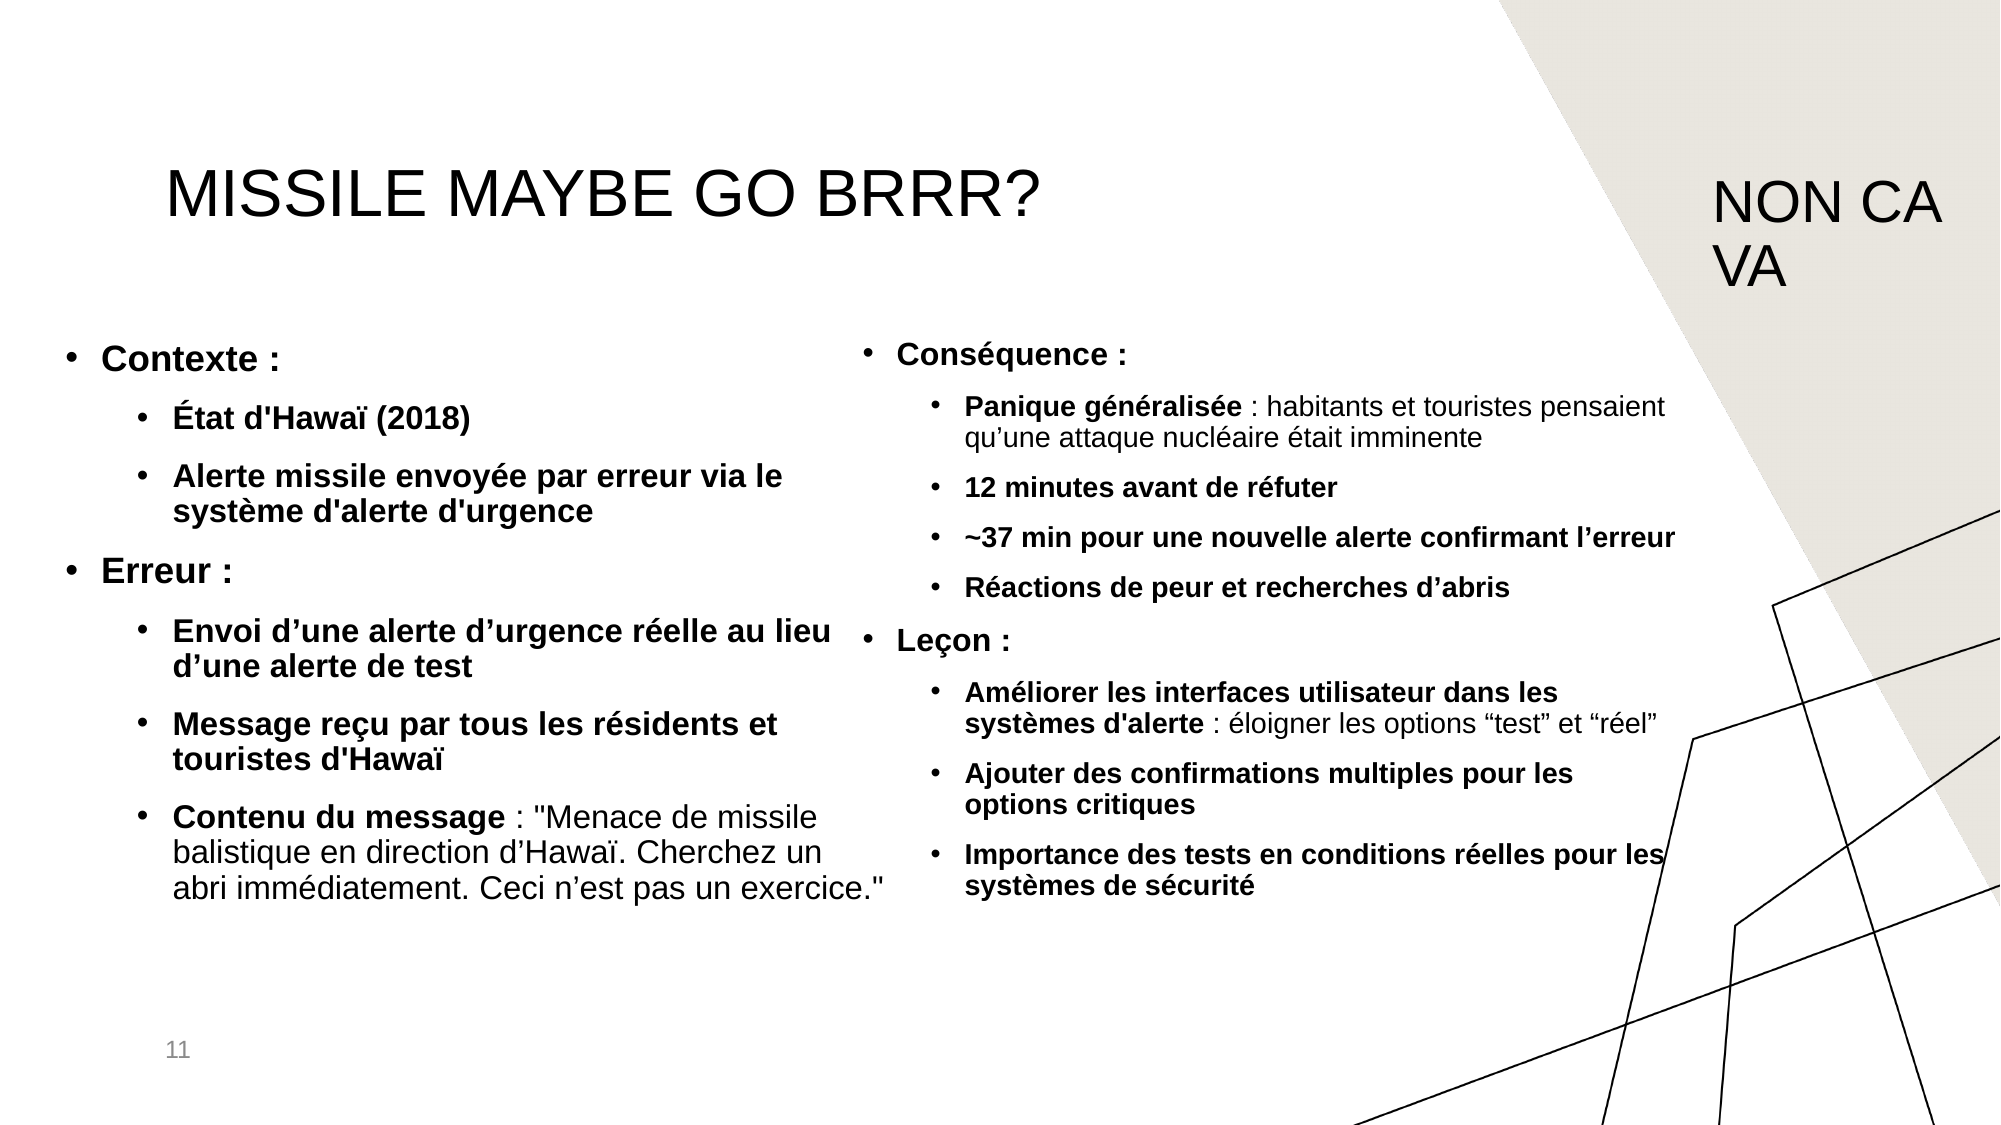

# Missile maybe go brrr?
Non ca va
Conséquence :
Panique généralisée : habitants et touristes pensaient qu’une attaque nucléaire était imminente
12 minutes avant de réfuter
~37 min pour une nouvelle alerte confirmant l’erreur
Réactions de peur et recherches d’abris
Leçon :
Améliorer les interfaces utilisateur dans les systèmes d'alerte : éloigner les options “test” et “réel”
Ajouter des confirmations multiples pour les options critiques
Importance des tests en conditions réelles pour les systèmes de sécurité
Contexte :
État d'Hawaï (2018)
Alerte missile envoyée par erreur via le système d'alerte d'urgence
Erreur :
Envoi d’une alerte d’urgence réelle au lieu d’une alerte de test
Message reçu par tous les résidents et touristes d'Hawaï
Contenu du message : "Menace de missile balistique en direction d’Hawaï. Cherchez un abri immédiatement. Ceci n’est pas un exercice."
11